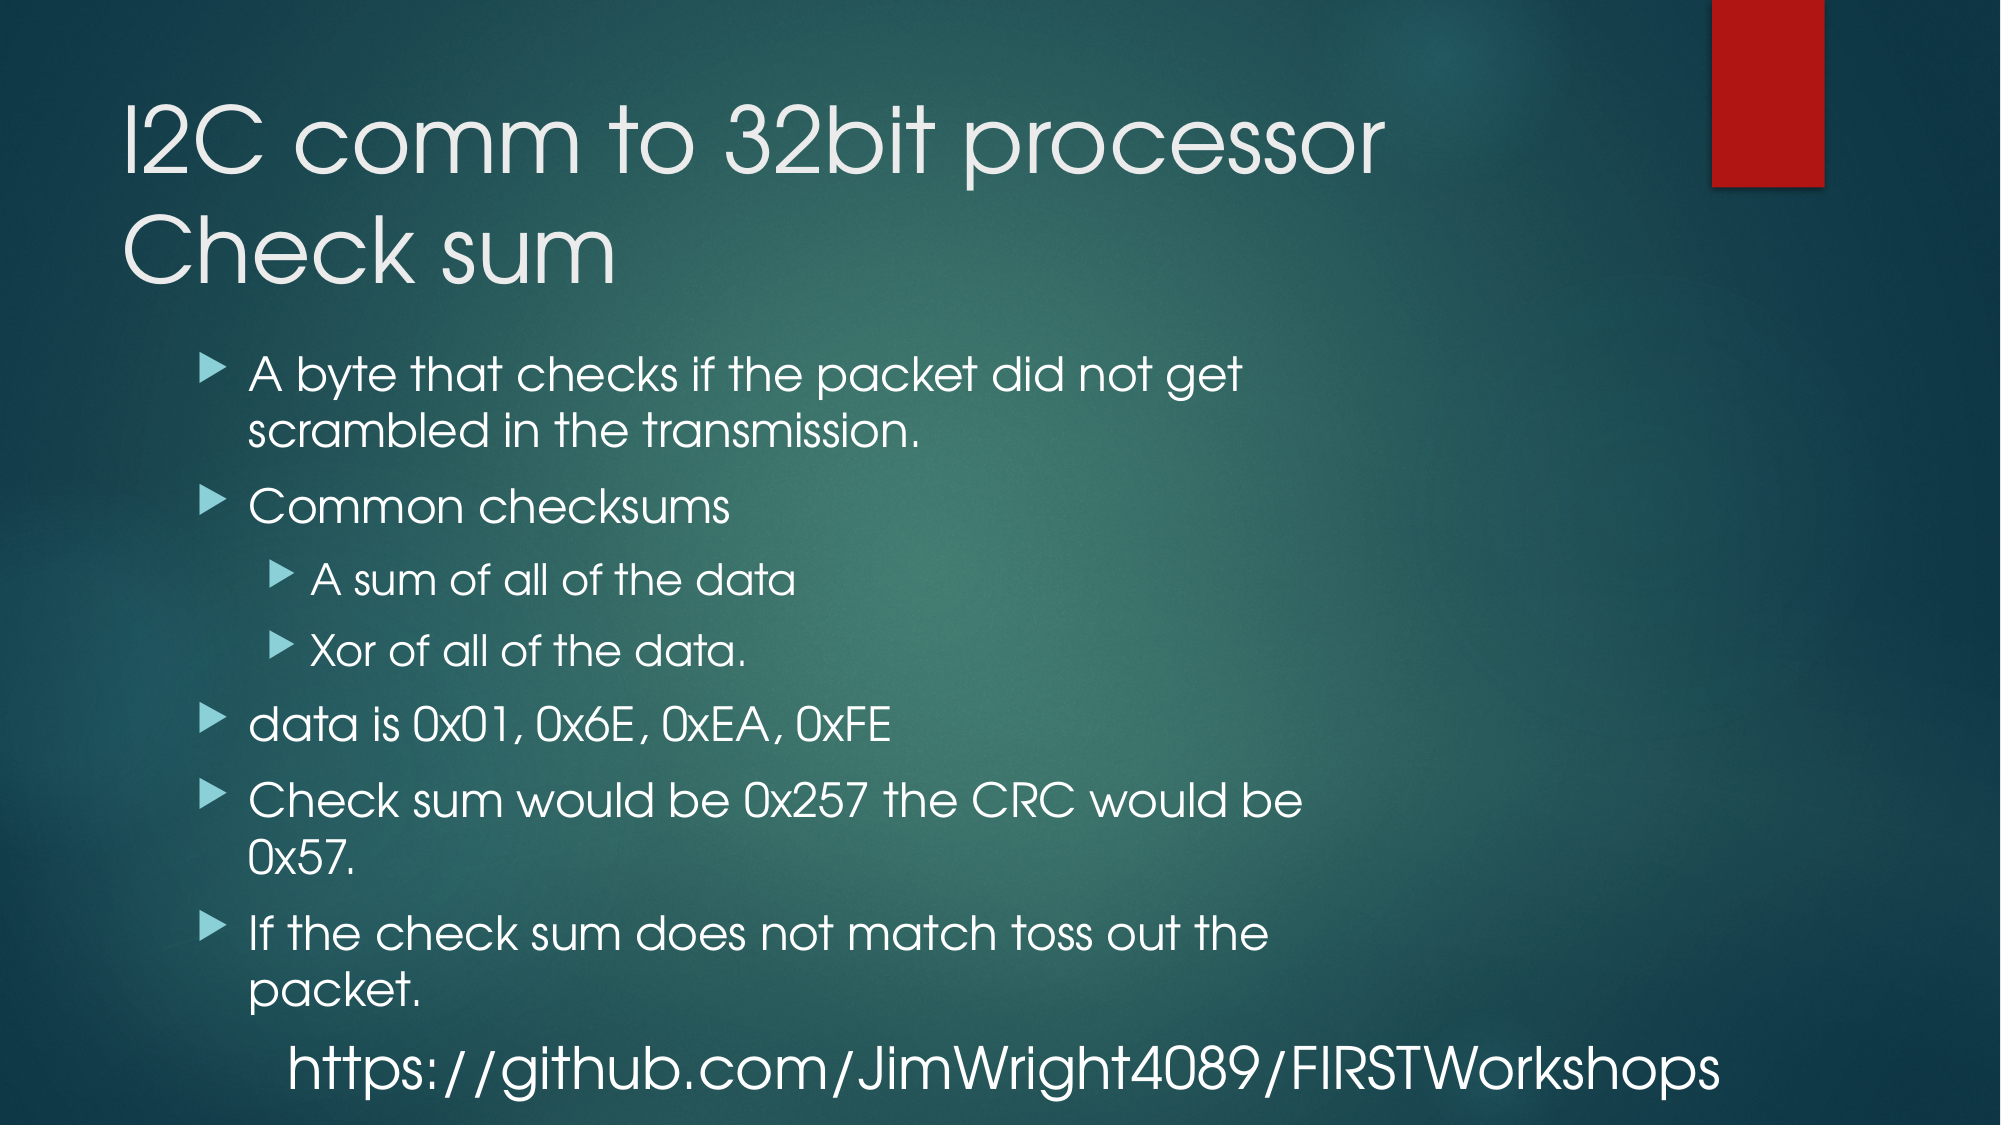

# I2C comm to 32bit processor Check sum
A byte that checks if the packet did not get scrambled in the transmission.
Common checksums
A sum of all of the data
Xor of all of the data.
data is 0x01, 0x6E, 0xEA, 0xFE
Check sum would be 0x257 the CRC would be 0x57.
If the check sum does not match toss out the packet.

https://github.com/JimWright4089/FIRSTWorkshops